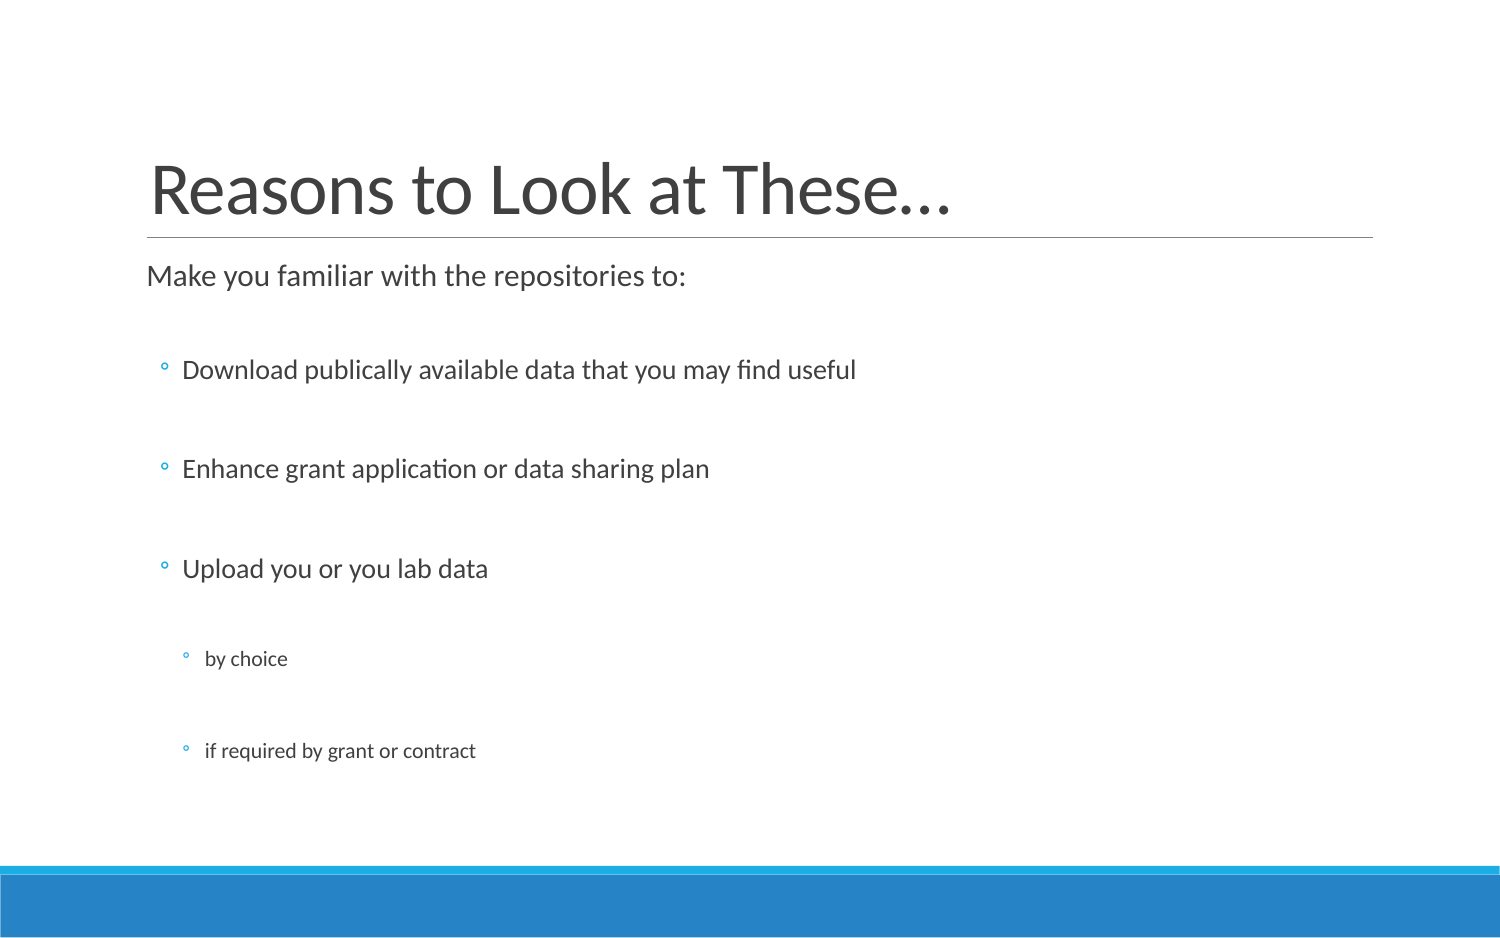

# Reasons to Look at These…
Make you familiar with the repositories to:

Download publically available data that you may find useful

Enhance grant application or data sharing plan

Upload you or you lab data

by choice

if required by grant or contract